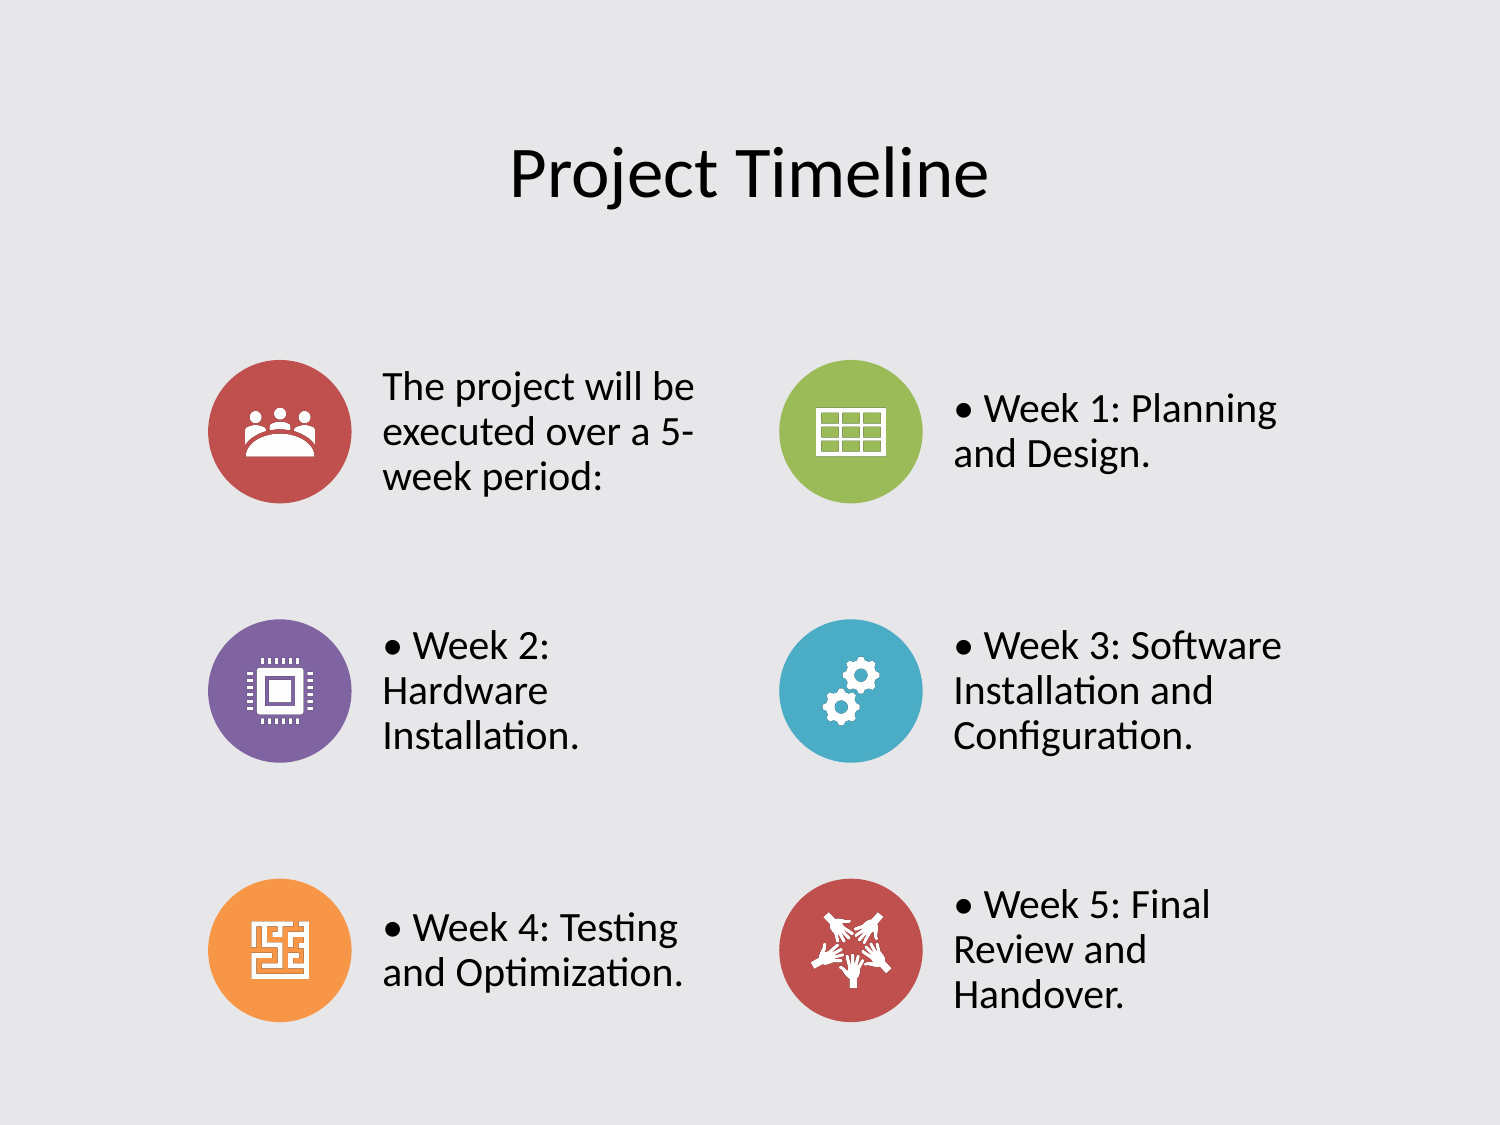

# Project Timeline
The project will be executed over a 5-week period:
• Week 1: Planning and Design.
• Week 2: Hardware Installation.
• Week 3: Software Installation and Configuration.
• Week 4: Testing and Optimization.
• Week 5: Final Review and Handover.